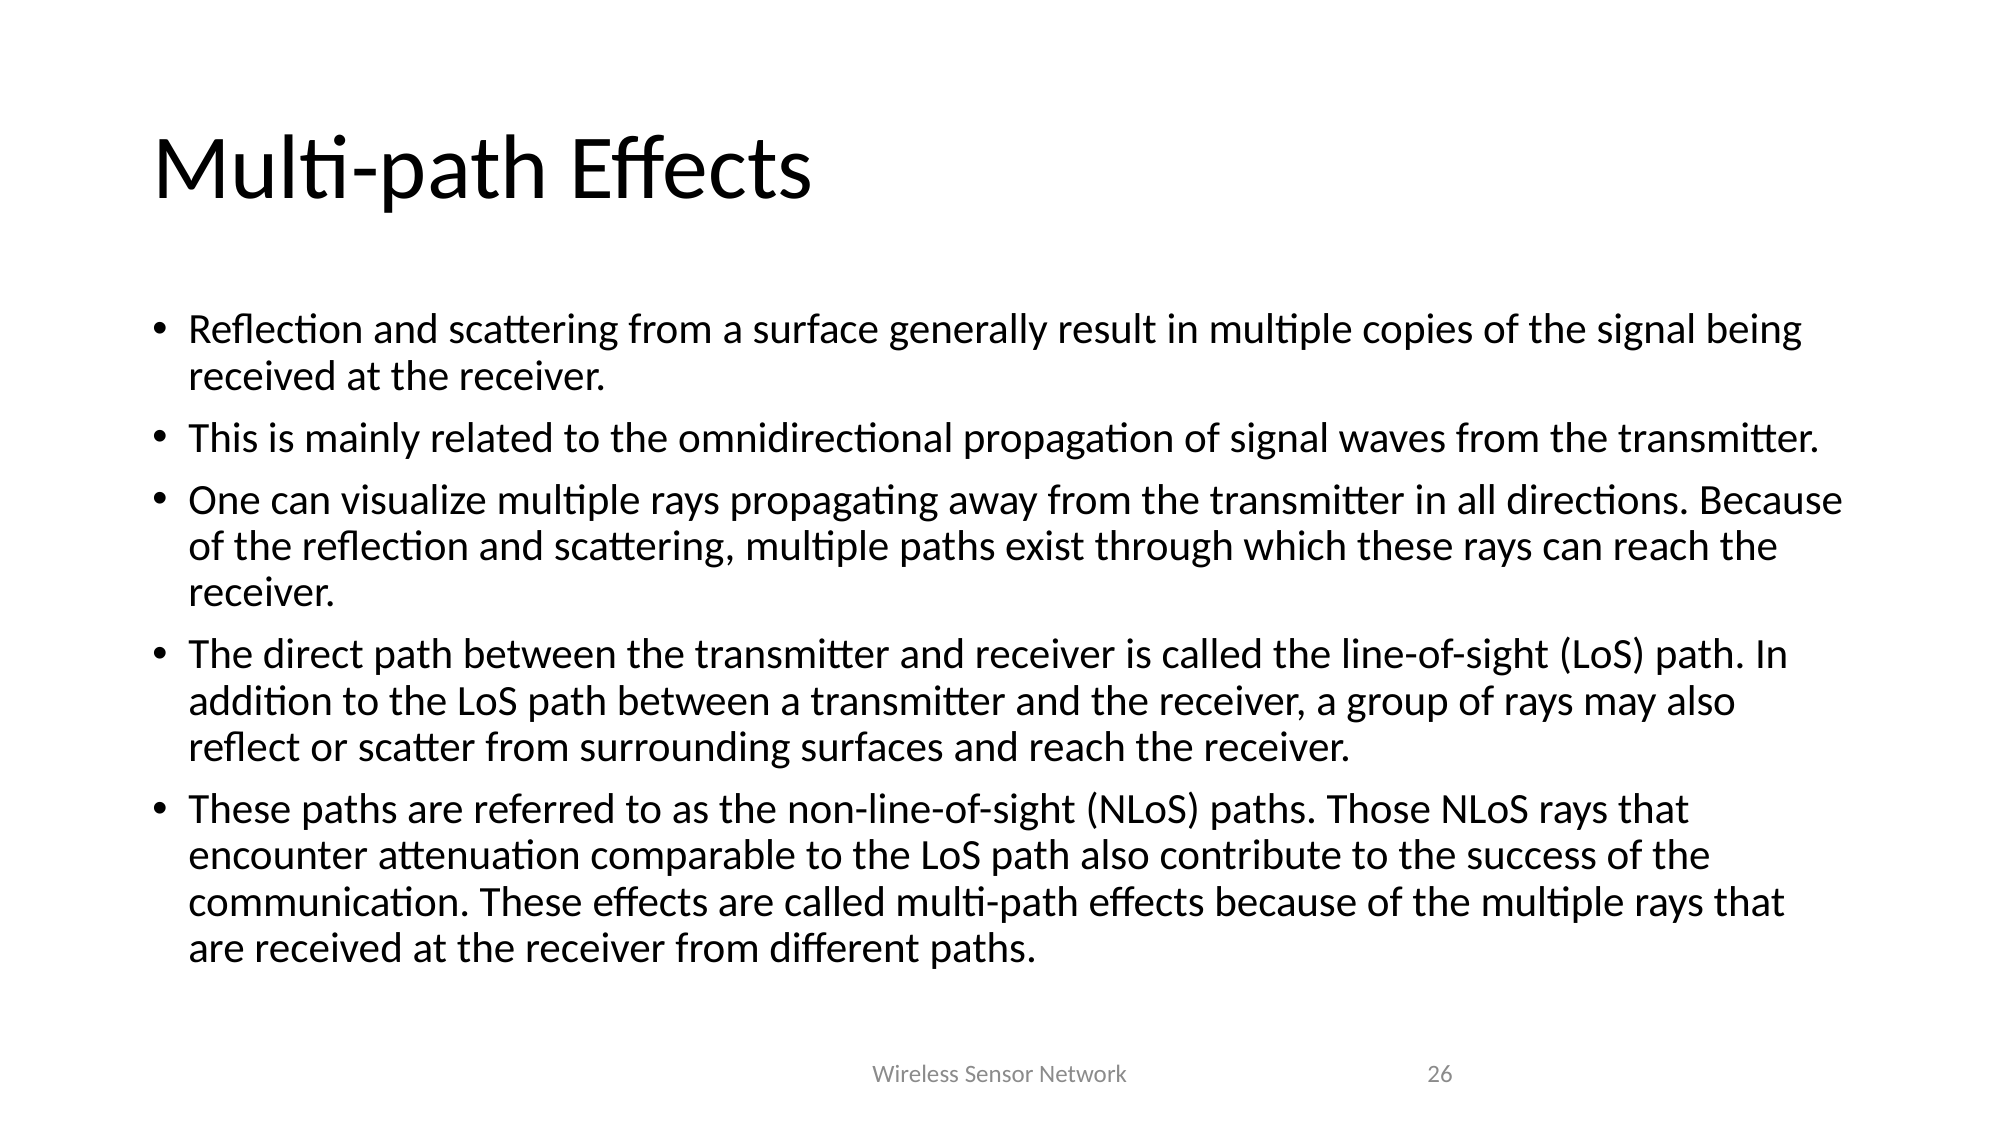

# Multi-path Effects
Reflection and scattering from a surface generally result in multiple copies of the signal being received at the receiver.
This is mainly related to the omnidirectional propagation of signal waves from the transmitter.
One can visualize multiple rays propagating away from the transmitter in all directions. Because of the reflection and scattering, multiple paths exist through which these rays can reach the receiver.
The direct path between the transmitter and receiver is called the line-of-sight (LoS) path. In addition to the LoS path between a transmitter and the receiver, a group of rays may also reflect or scatter from surrounding surfaces and reach the receiver.
These paths are referred to as the non-line-of-sight (NLoS) paths. Those NLoS rays that encounter attenuation comparable to the LoS path also contribute to the success of the communication. These effects are called multi-path effects because of the multiple rays that are received at the receiver from different paths.
Wireless Sensor Network
26